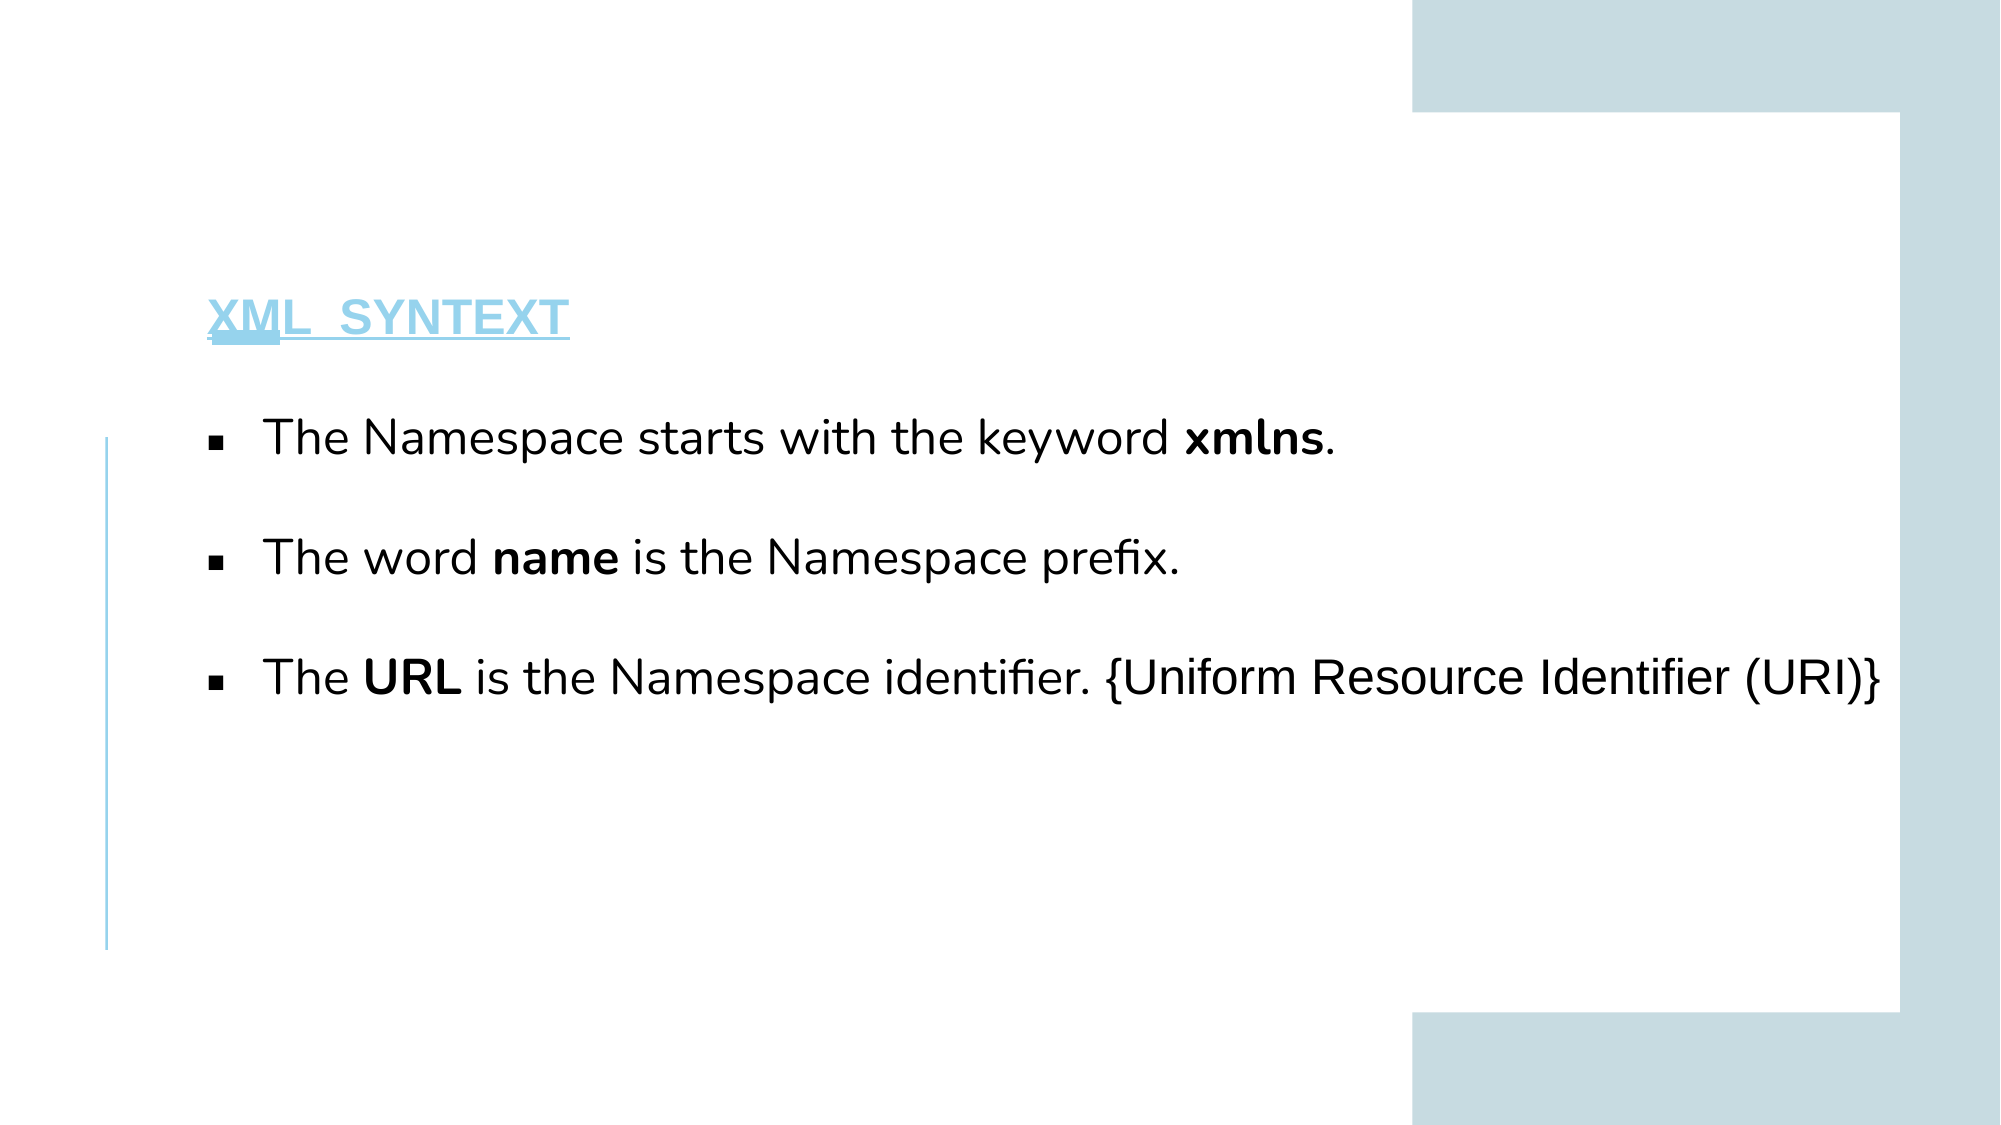

XML  SYNTEXT
The Namespace starts with the keyword xmlns.
The word name is the Namespace prefix.
The URL is the Namespace identifier. {Uniform Resource Identifier (URI)}